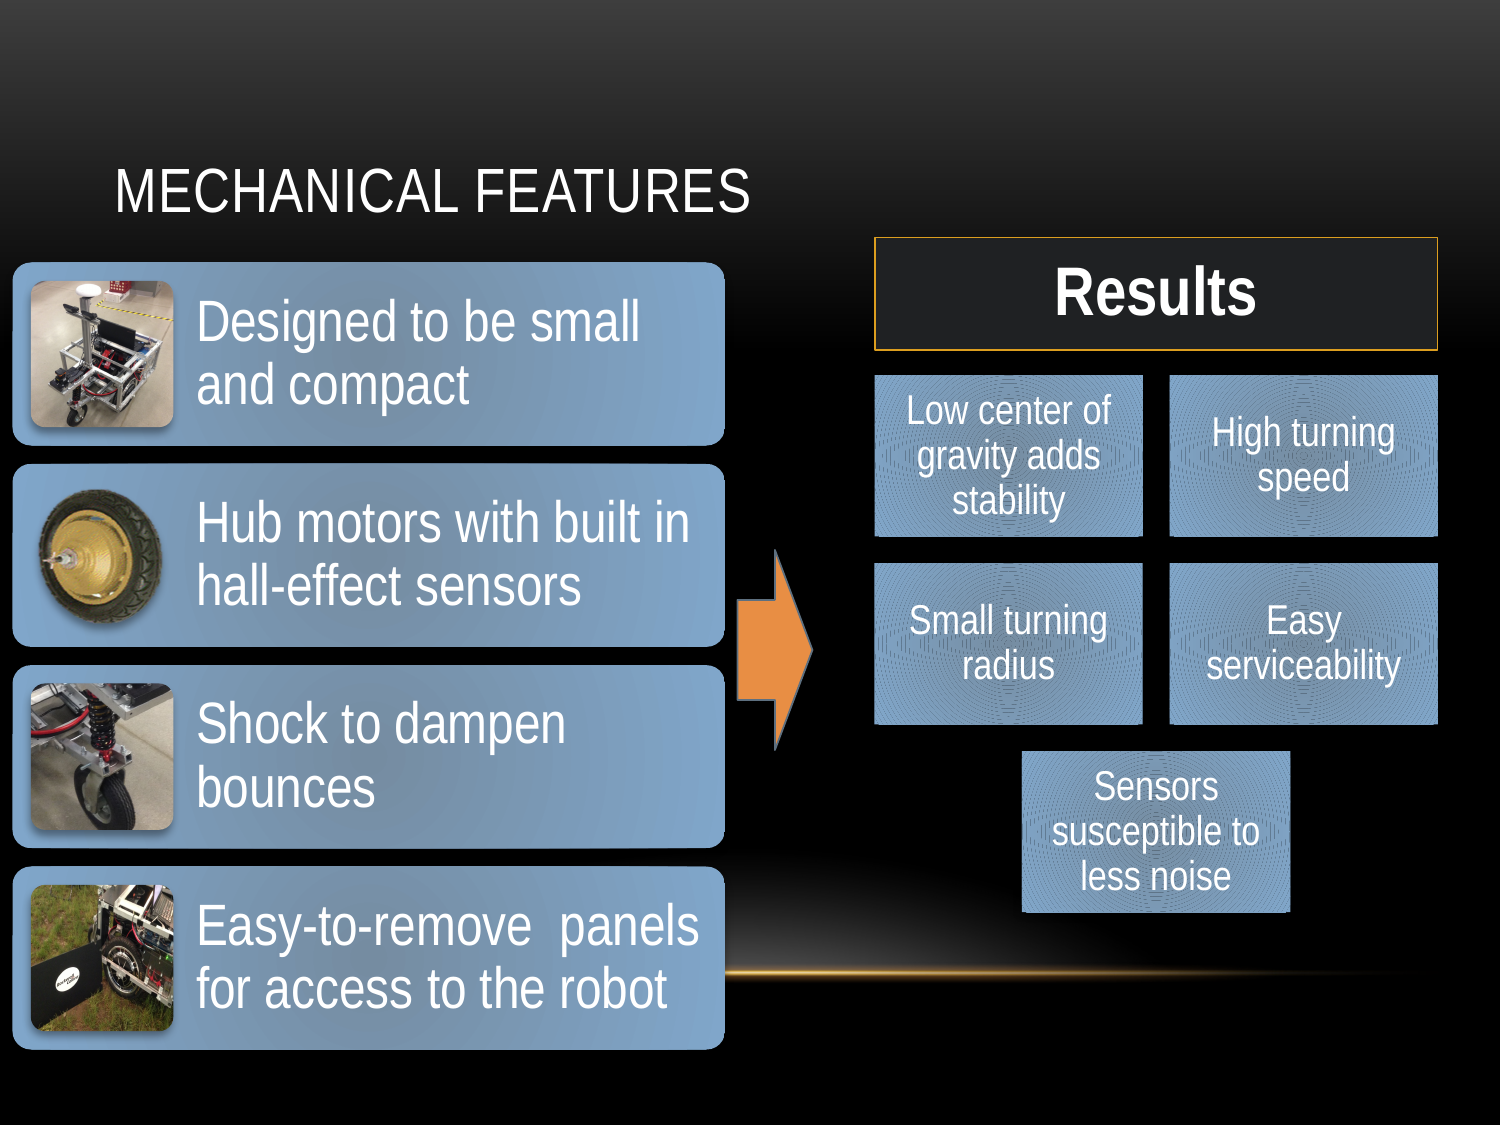

# Mechanical features

Results
Designed to be small and compact
Hub motors with built in hall-effect sensors
Shock to dampen bounces
Easy-to-remove  panels for access to the robot
Low center of gravity adds stability
High turning speed
Small turning radius
Easy serviceability
Sensors susceptible to less noise